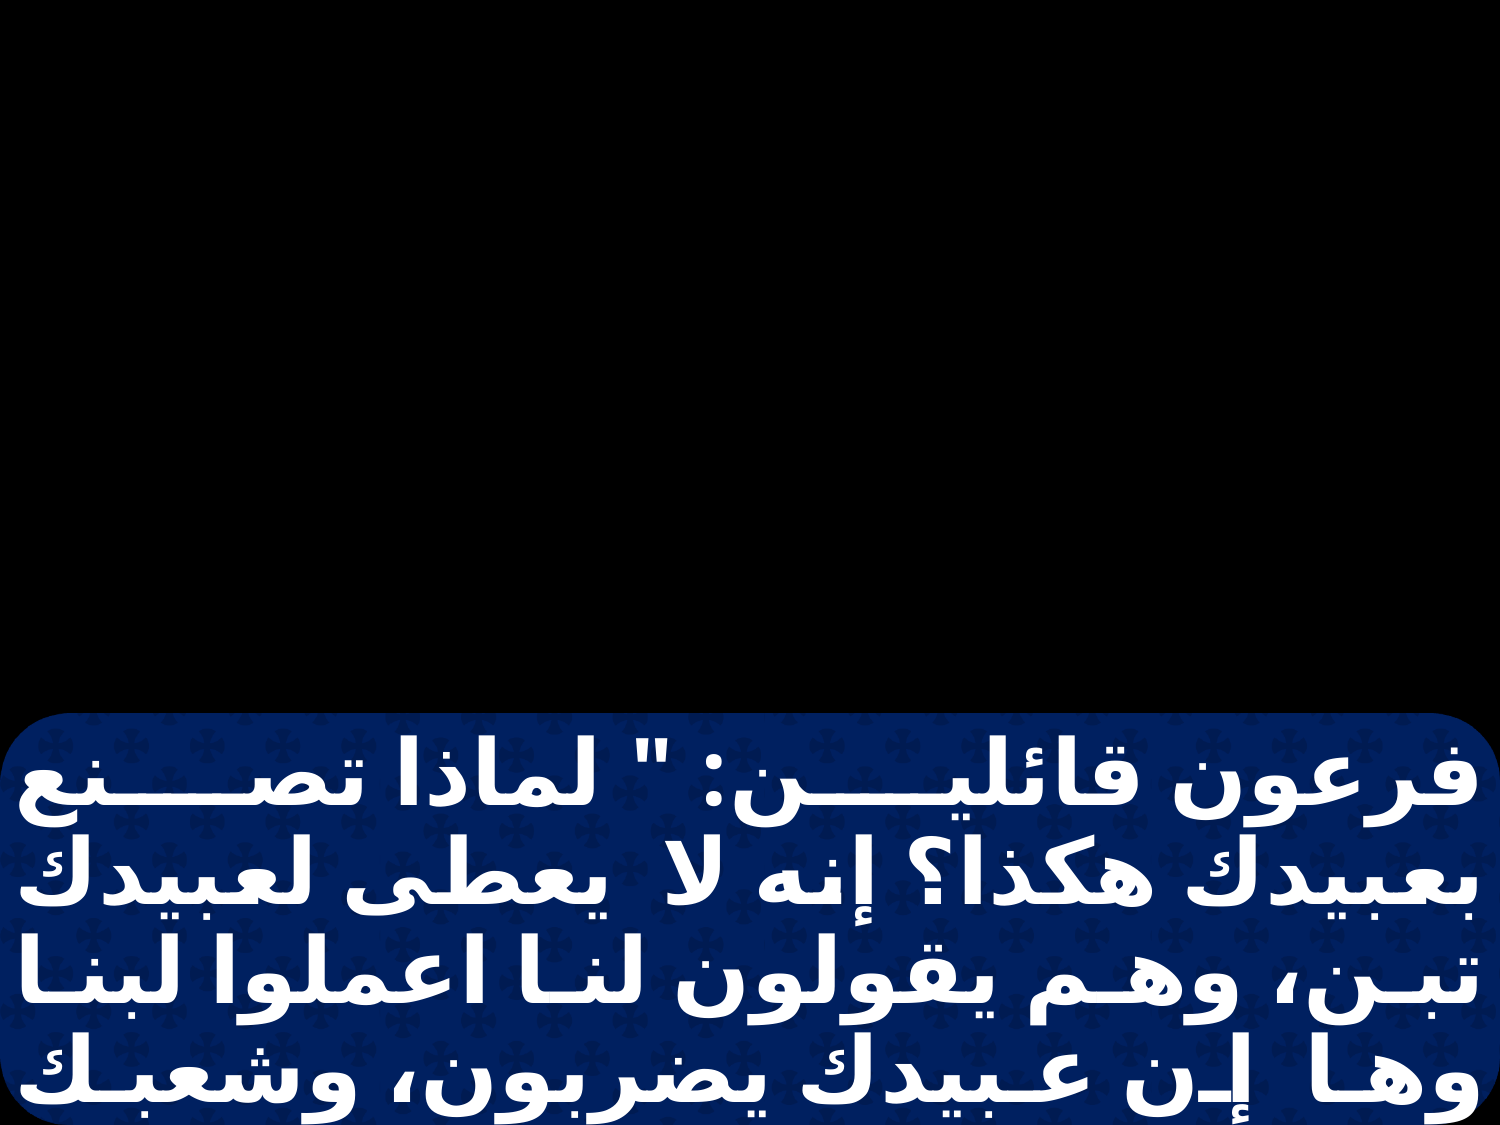

فرعون قائلين: " لماذا تصنع بعبيدك هكذا؟ إنه لا  يعطى لعبيدك تبن، وهم يقولون لنا اعملوا لبنا وها  إن عبيدك يضربون، وشعبك يعاملون كمذنبين ".  فقال: " إنما أنتم مترفهون، ولذلك تقولون: نمضي